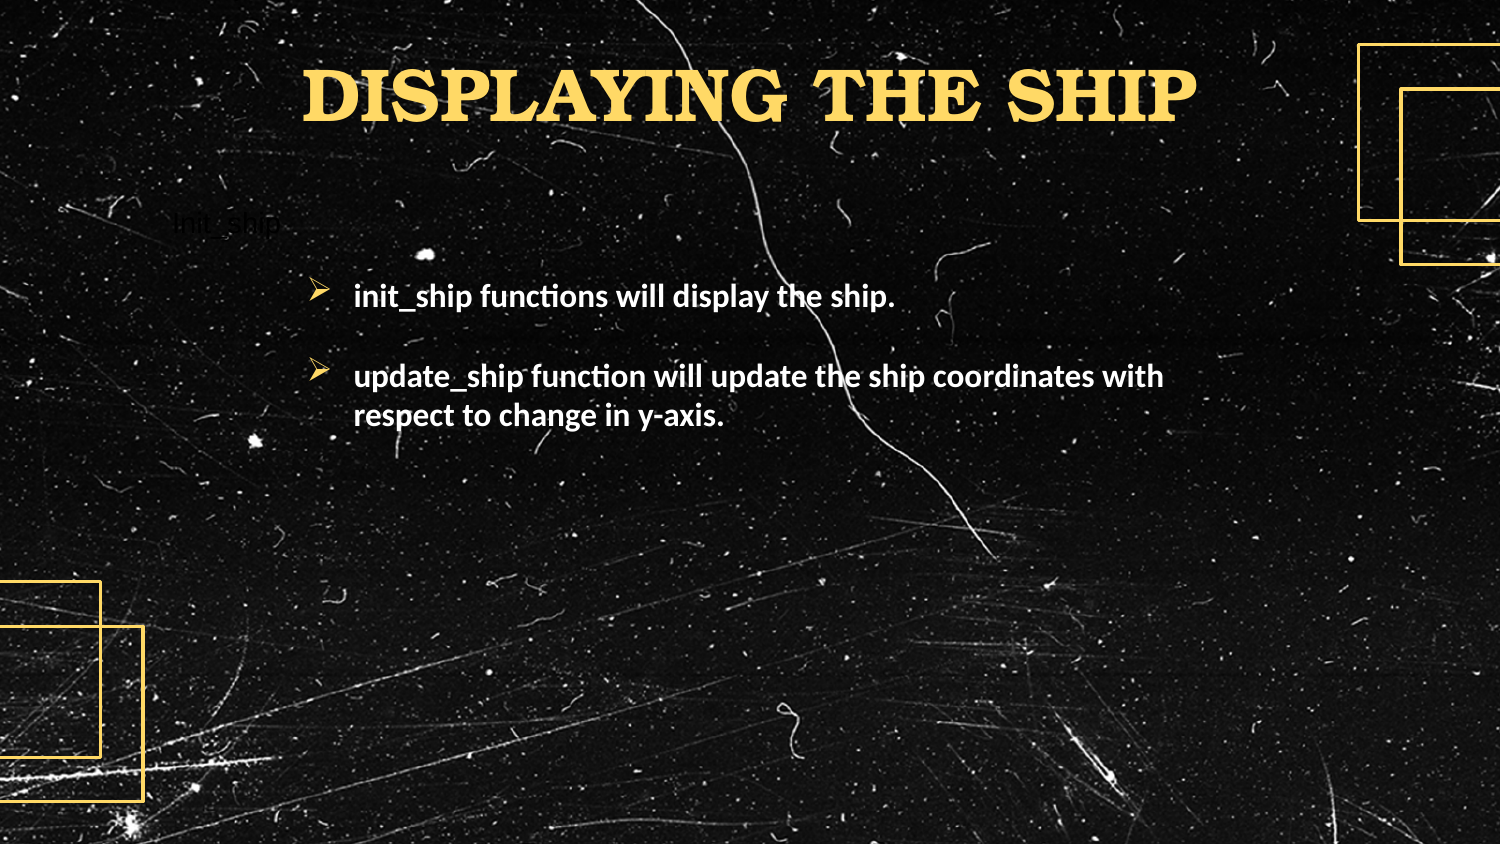

# DISPLAYING THE SHIP
Init_ship
init_ship functions will display the ship.

update_ship function will update the ship coordinates with respect to change in y-axis.